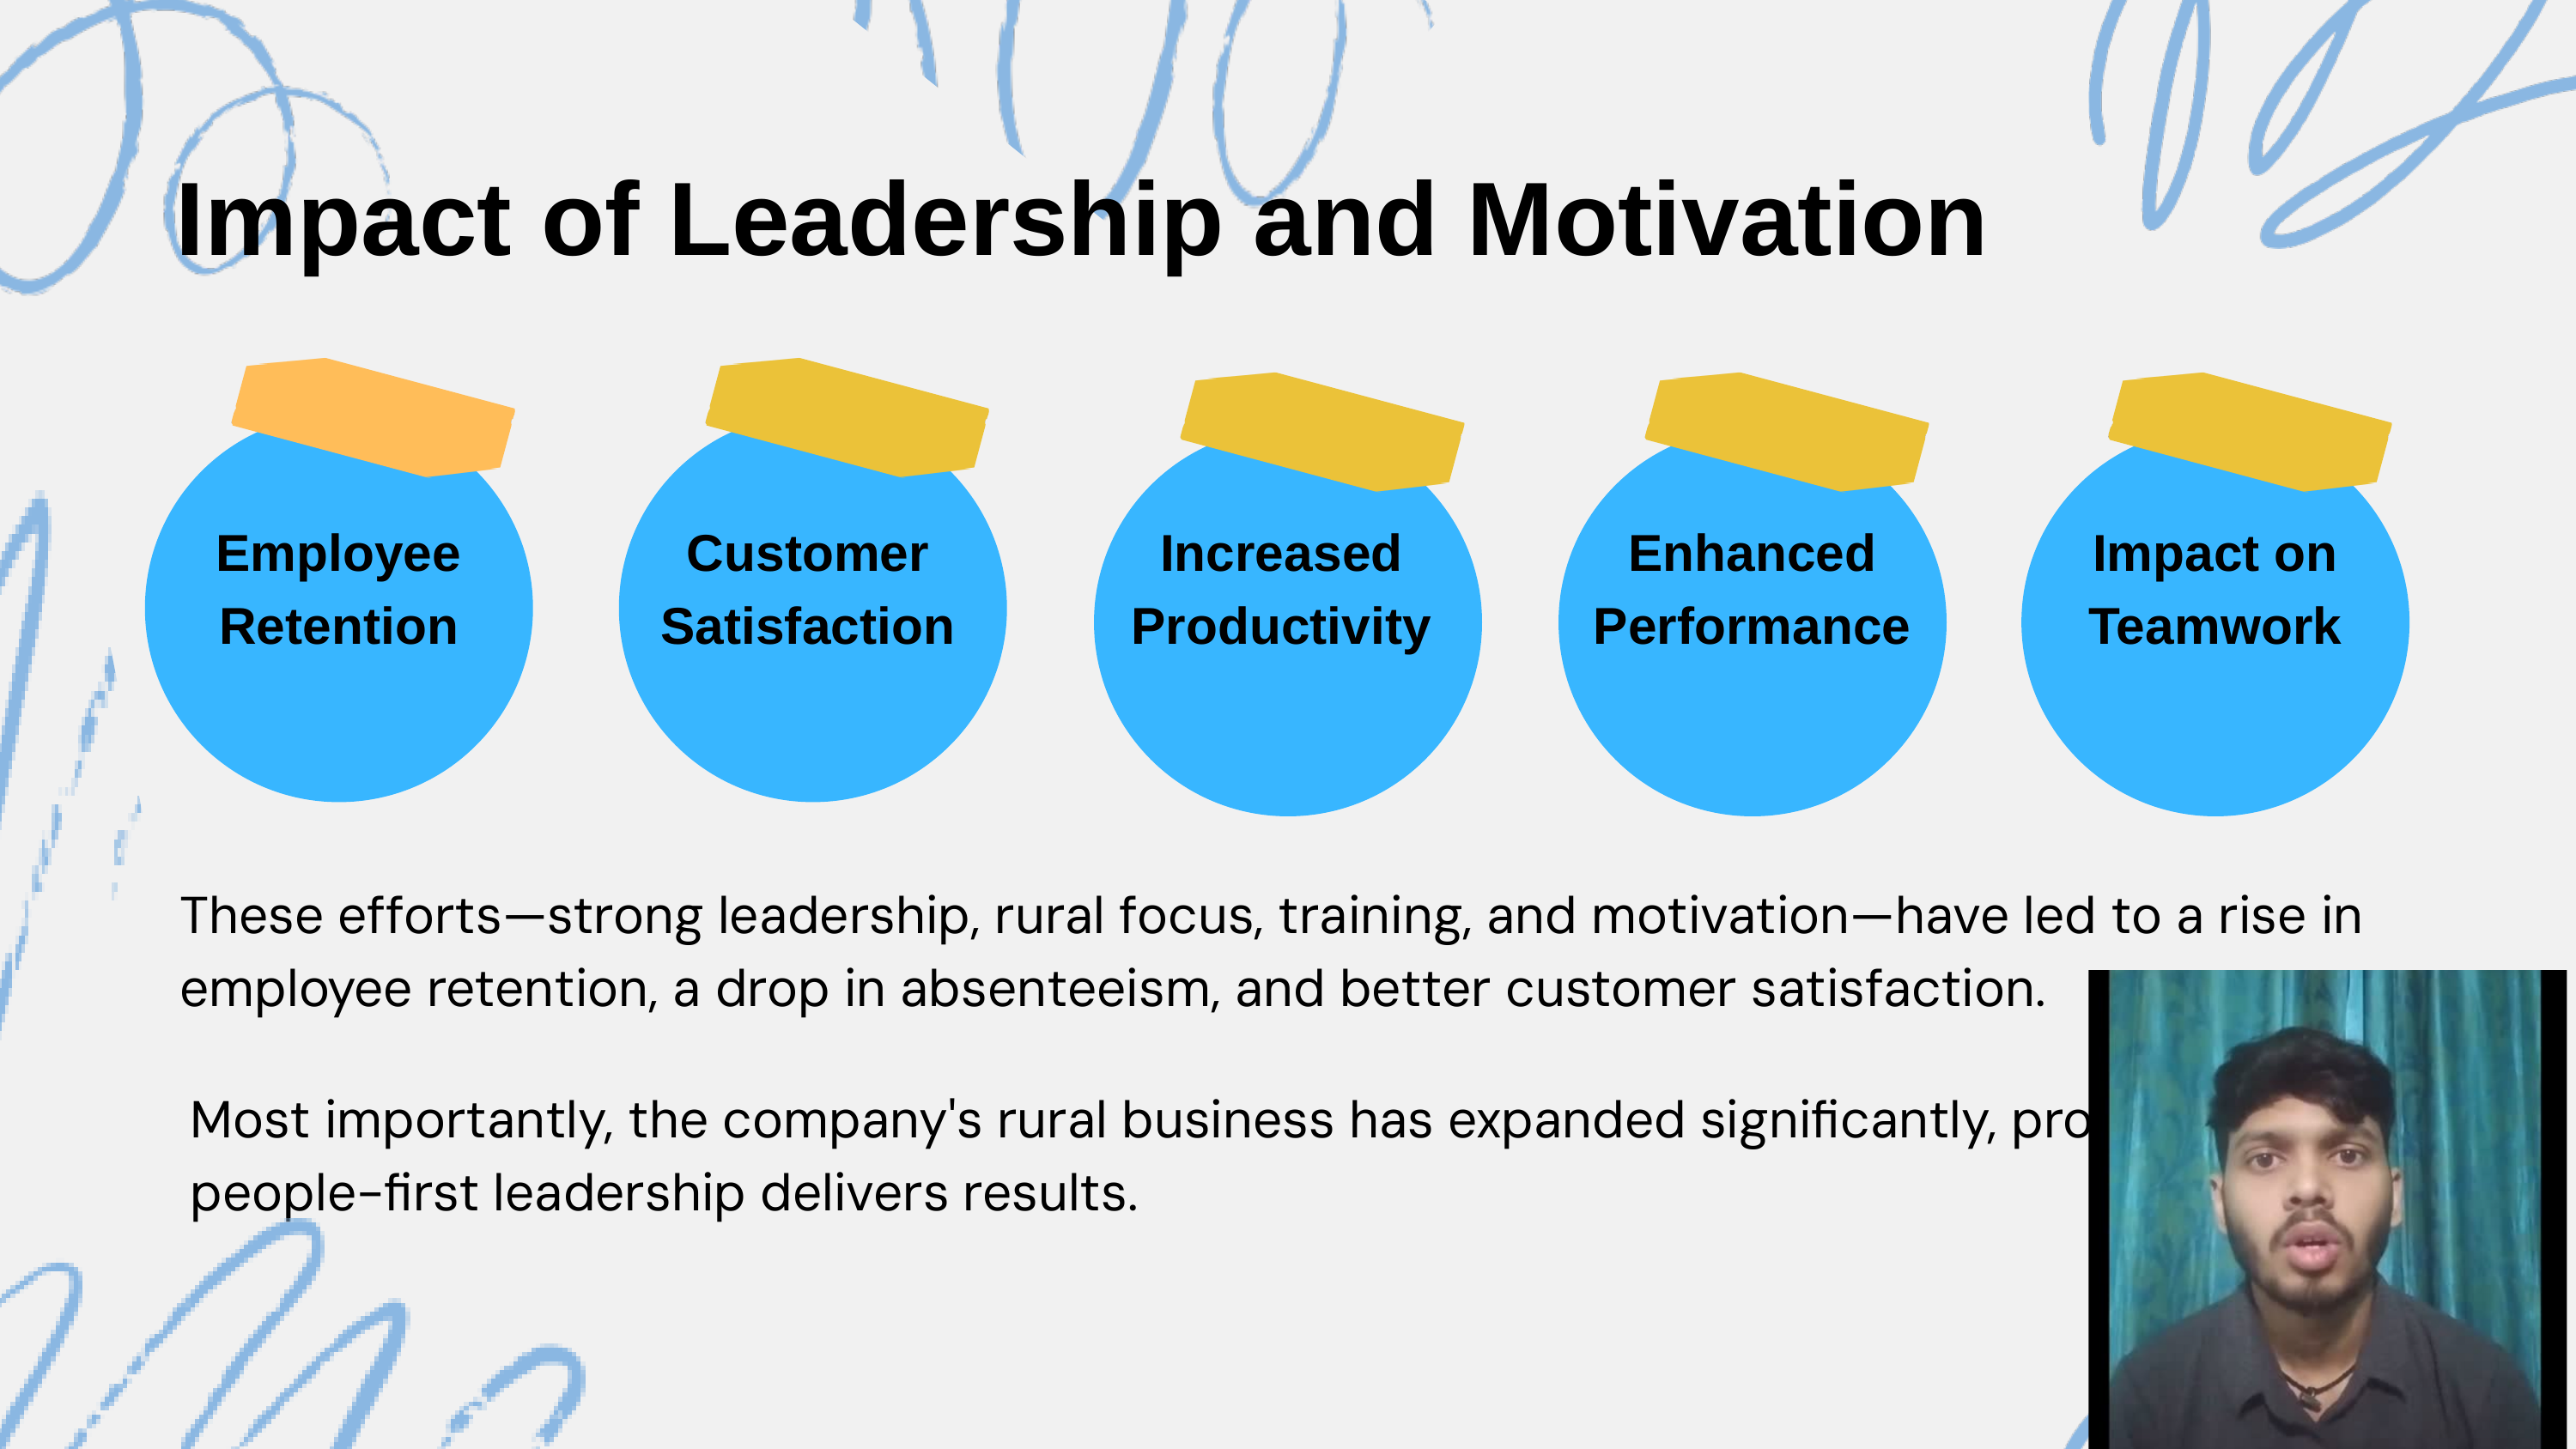

Impact of Leadership and Motivation

Employee Retention

Customer Satisfaction
Increased Productivity
Enhanced Performance
Impact on Teamwork

These efforts—strong leadership, rural focus, training, and motivation—have led to a rise in employee retention, a drop in absenteeism, and better customer satisfaction.

Most importantly, the company's rural business has expanded significantly, proving that people-first leadership delivers results.